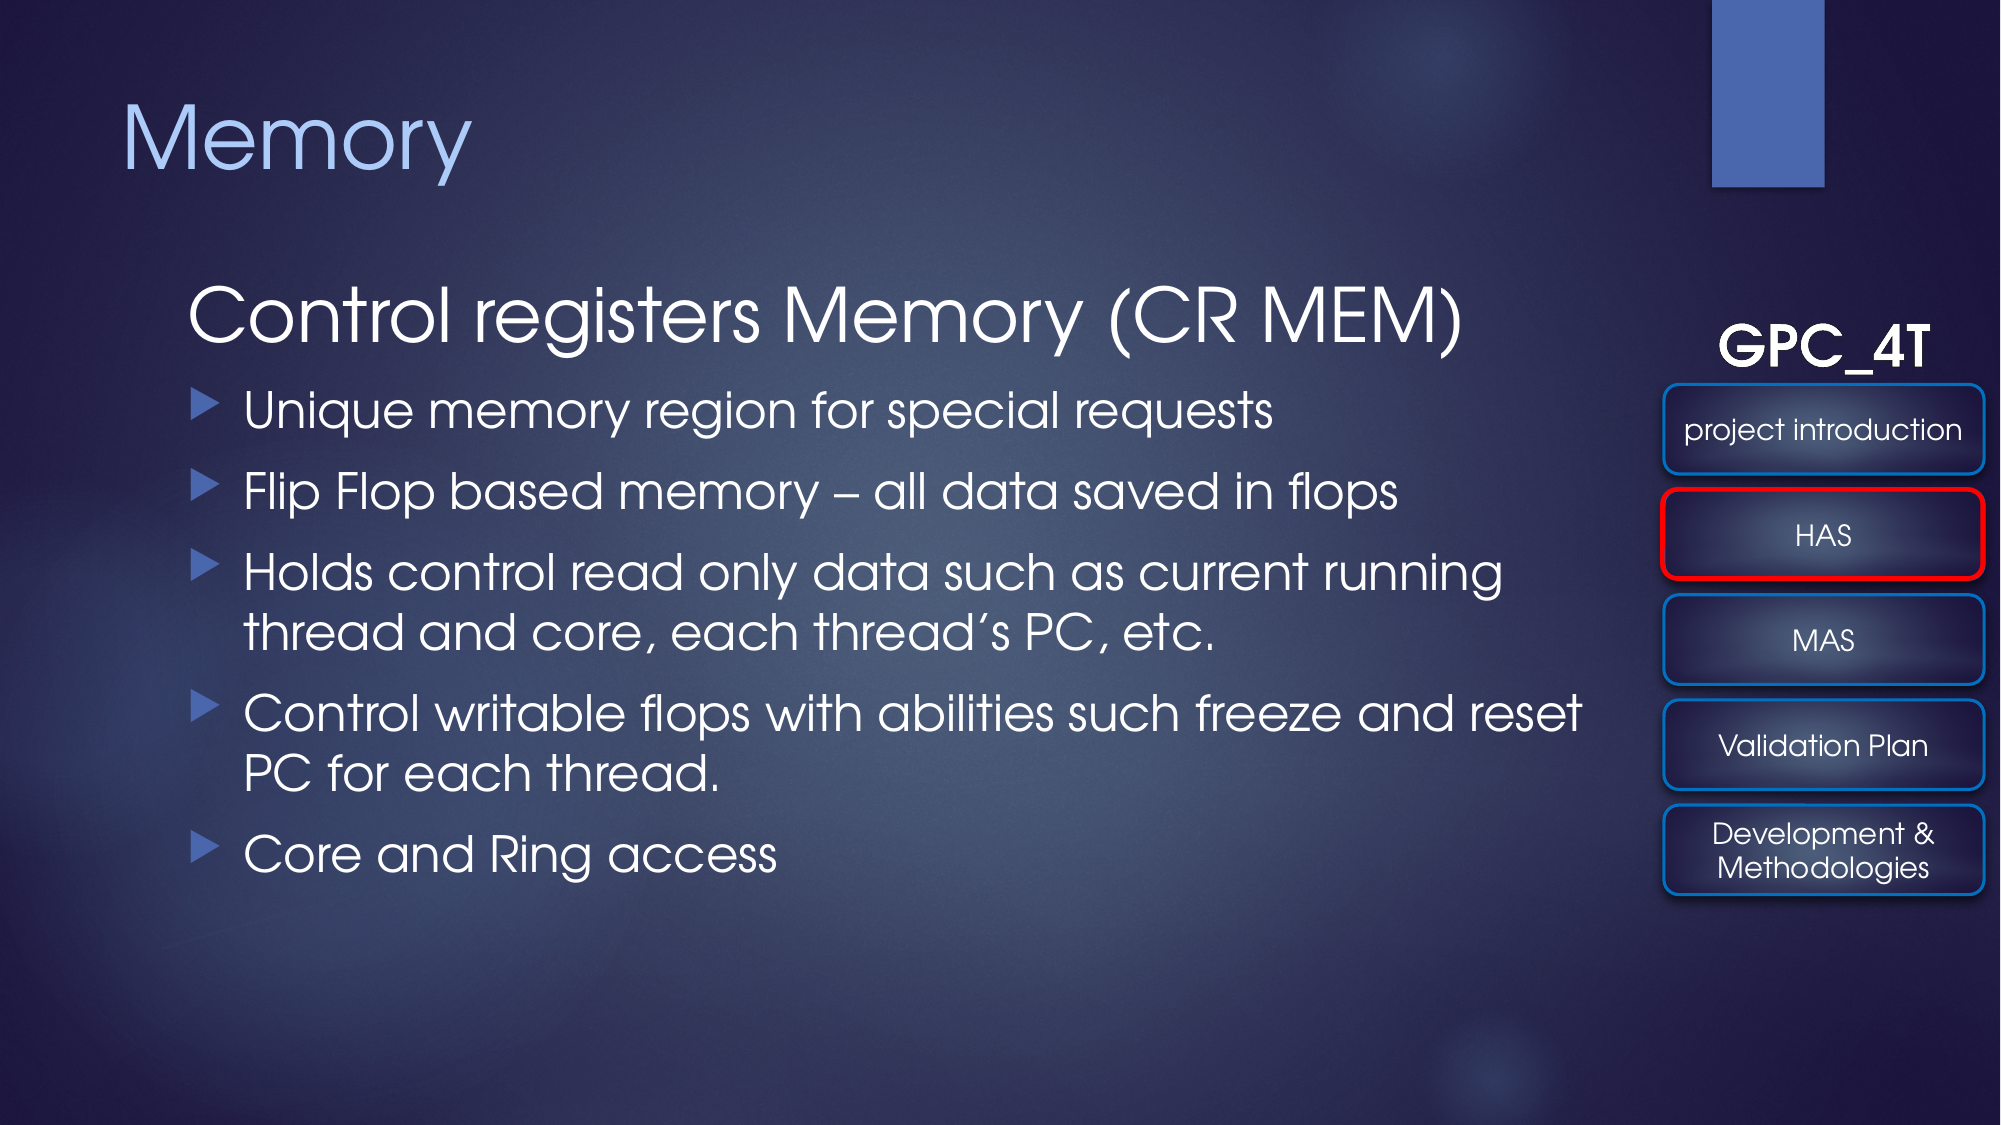

# Memory
Control registers Memory (CR MEM)
Unique memory region for special requests
Flip Flop based memory – all data saved in flops
Holds control read only data such as current running thread and core, each thread’s PC, etc.
Control writable flops with abilities such freeze and reset PC for each thread.
Core and Ring access